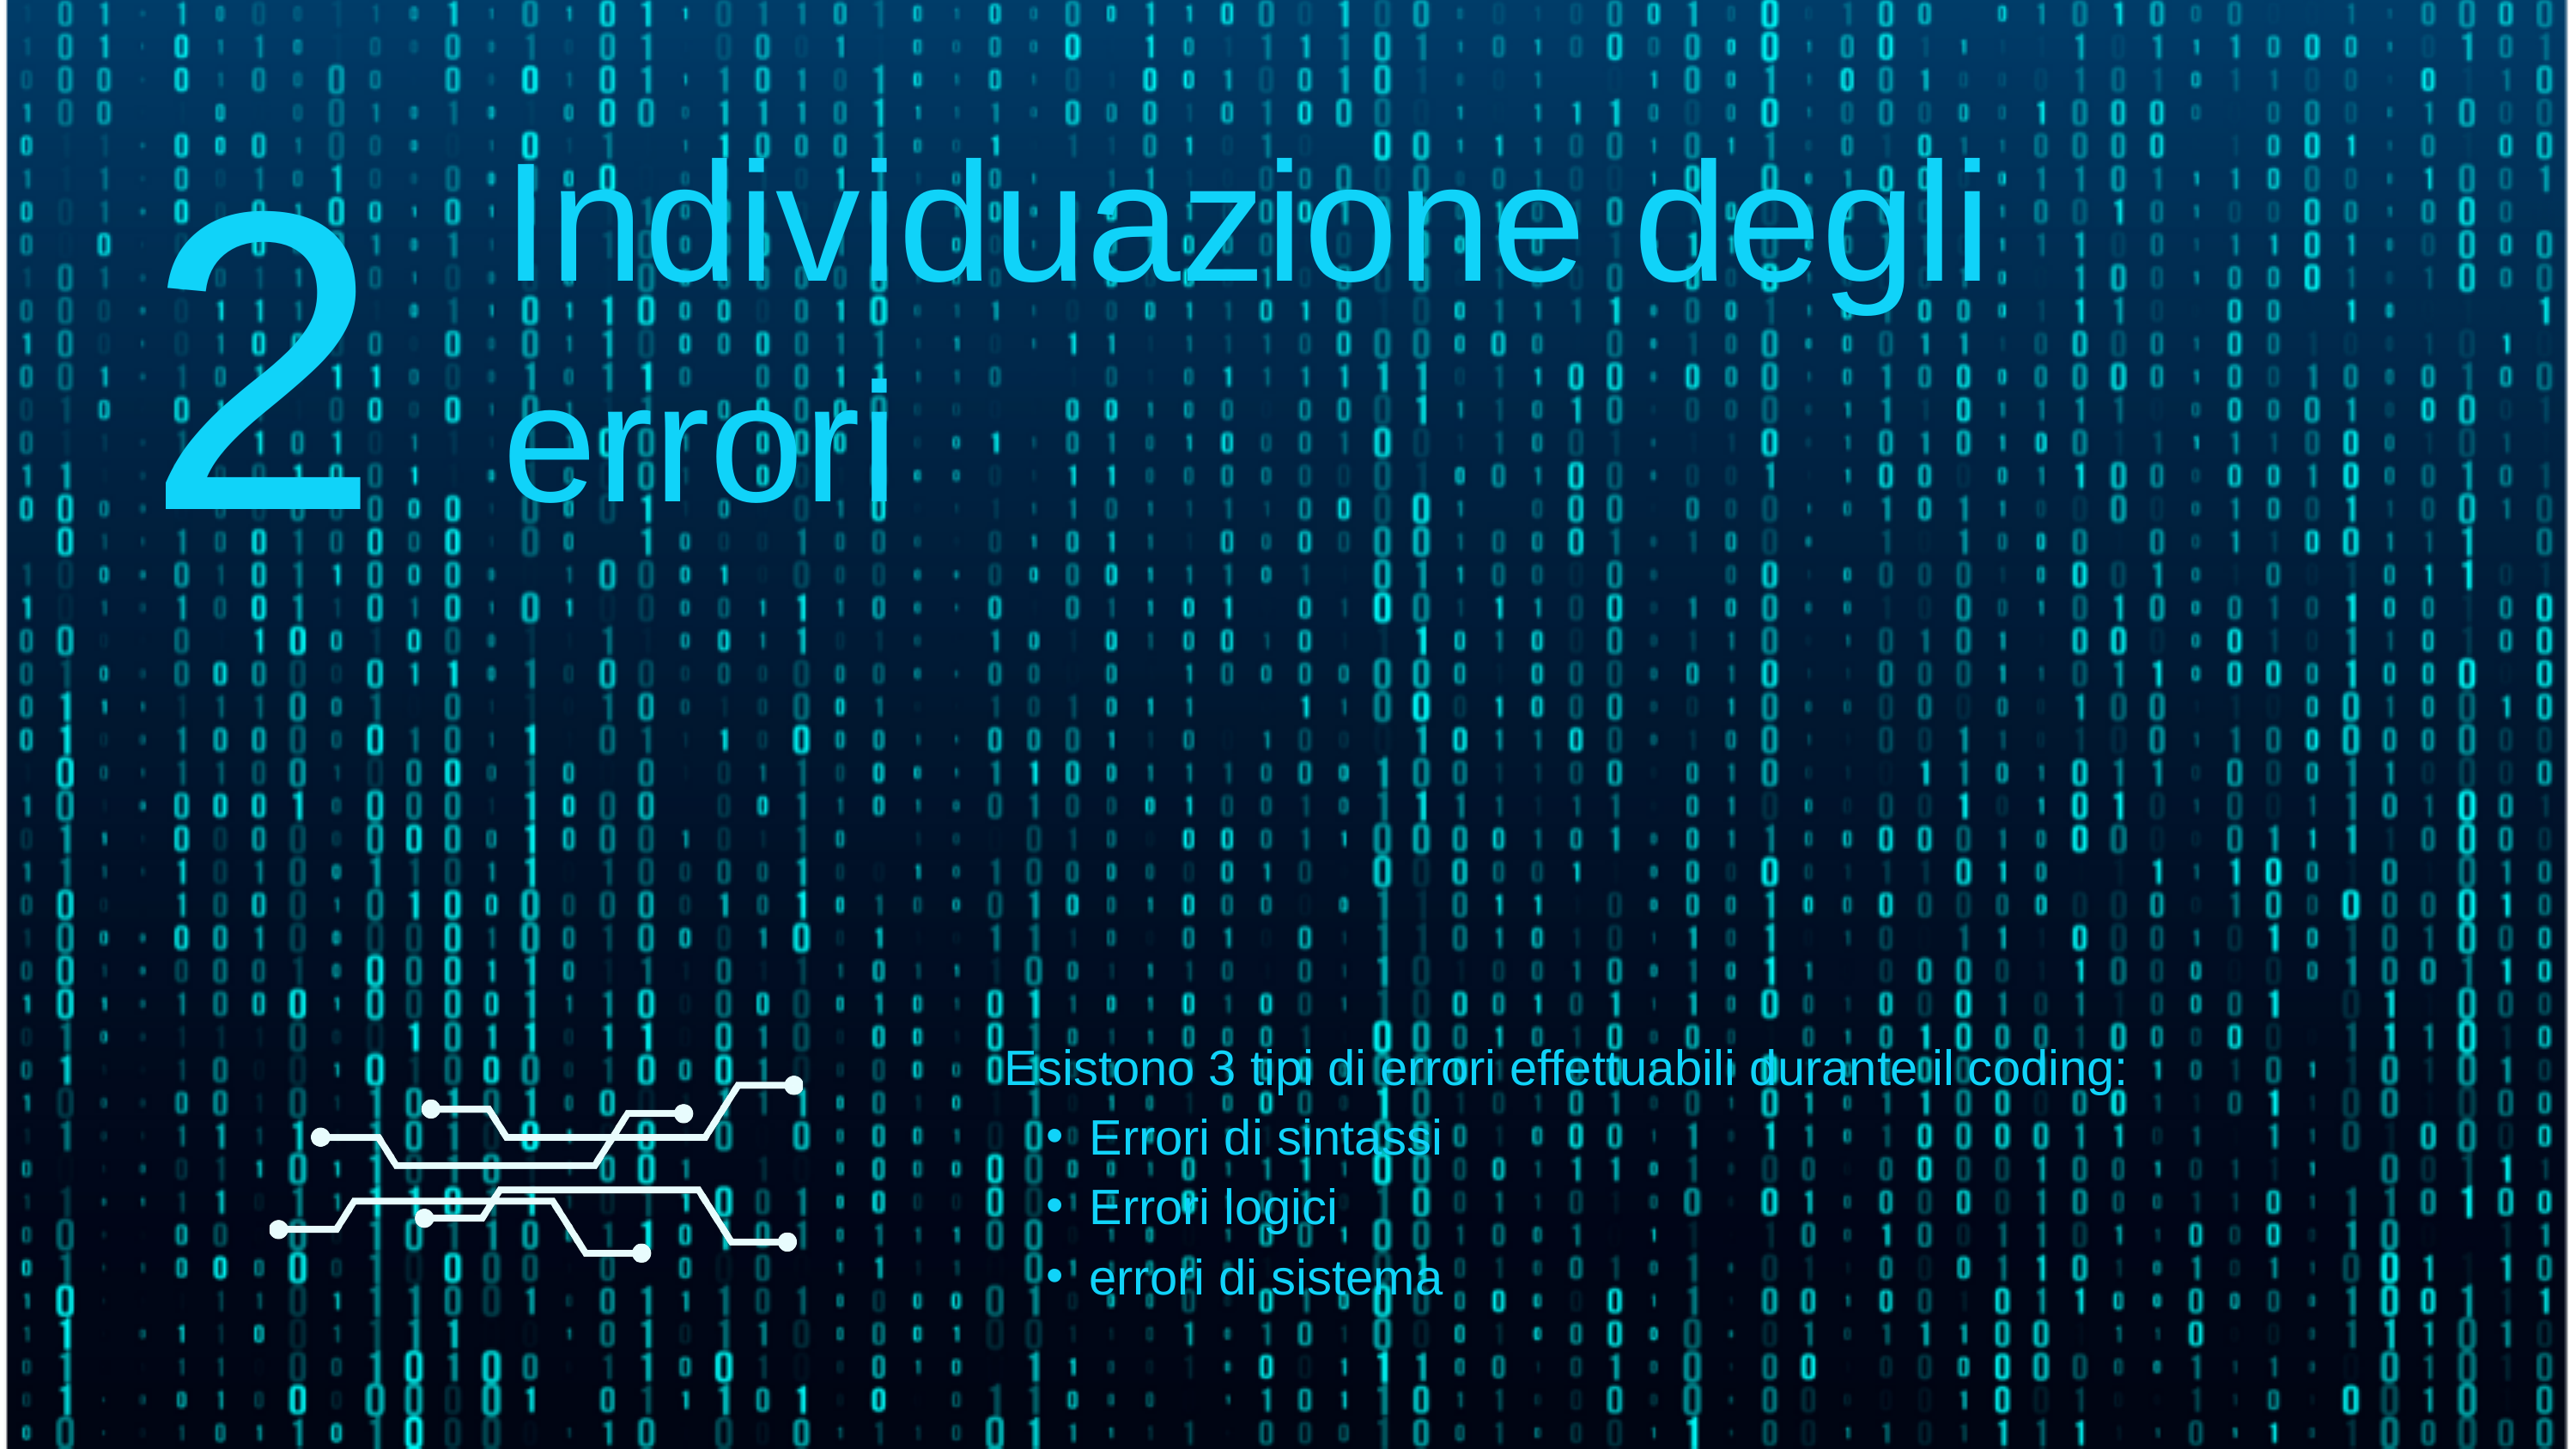

2
Individuazione degli errori
Esistono 3 tipi di errori effettuabili durante il coding:
Errori di sintassi
Errori logici
errori di sistema